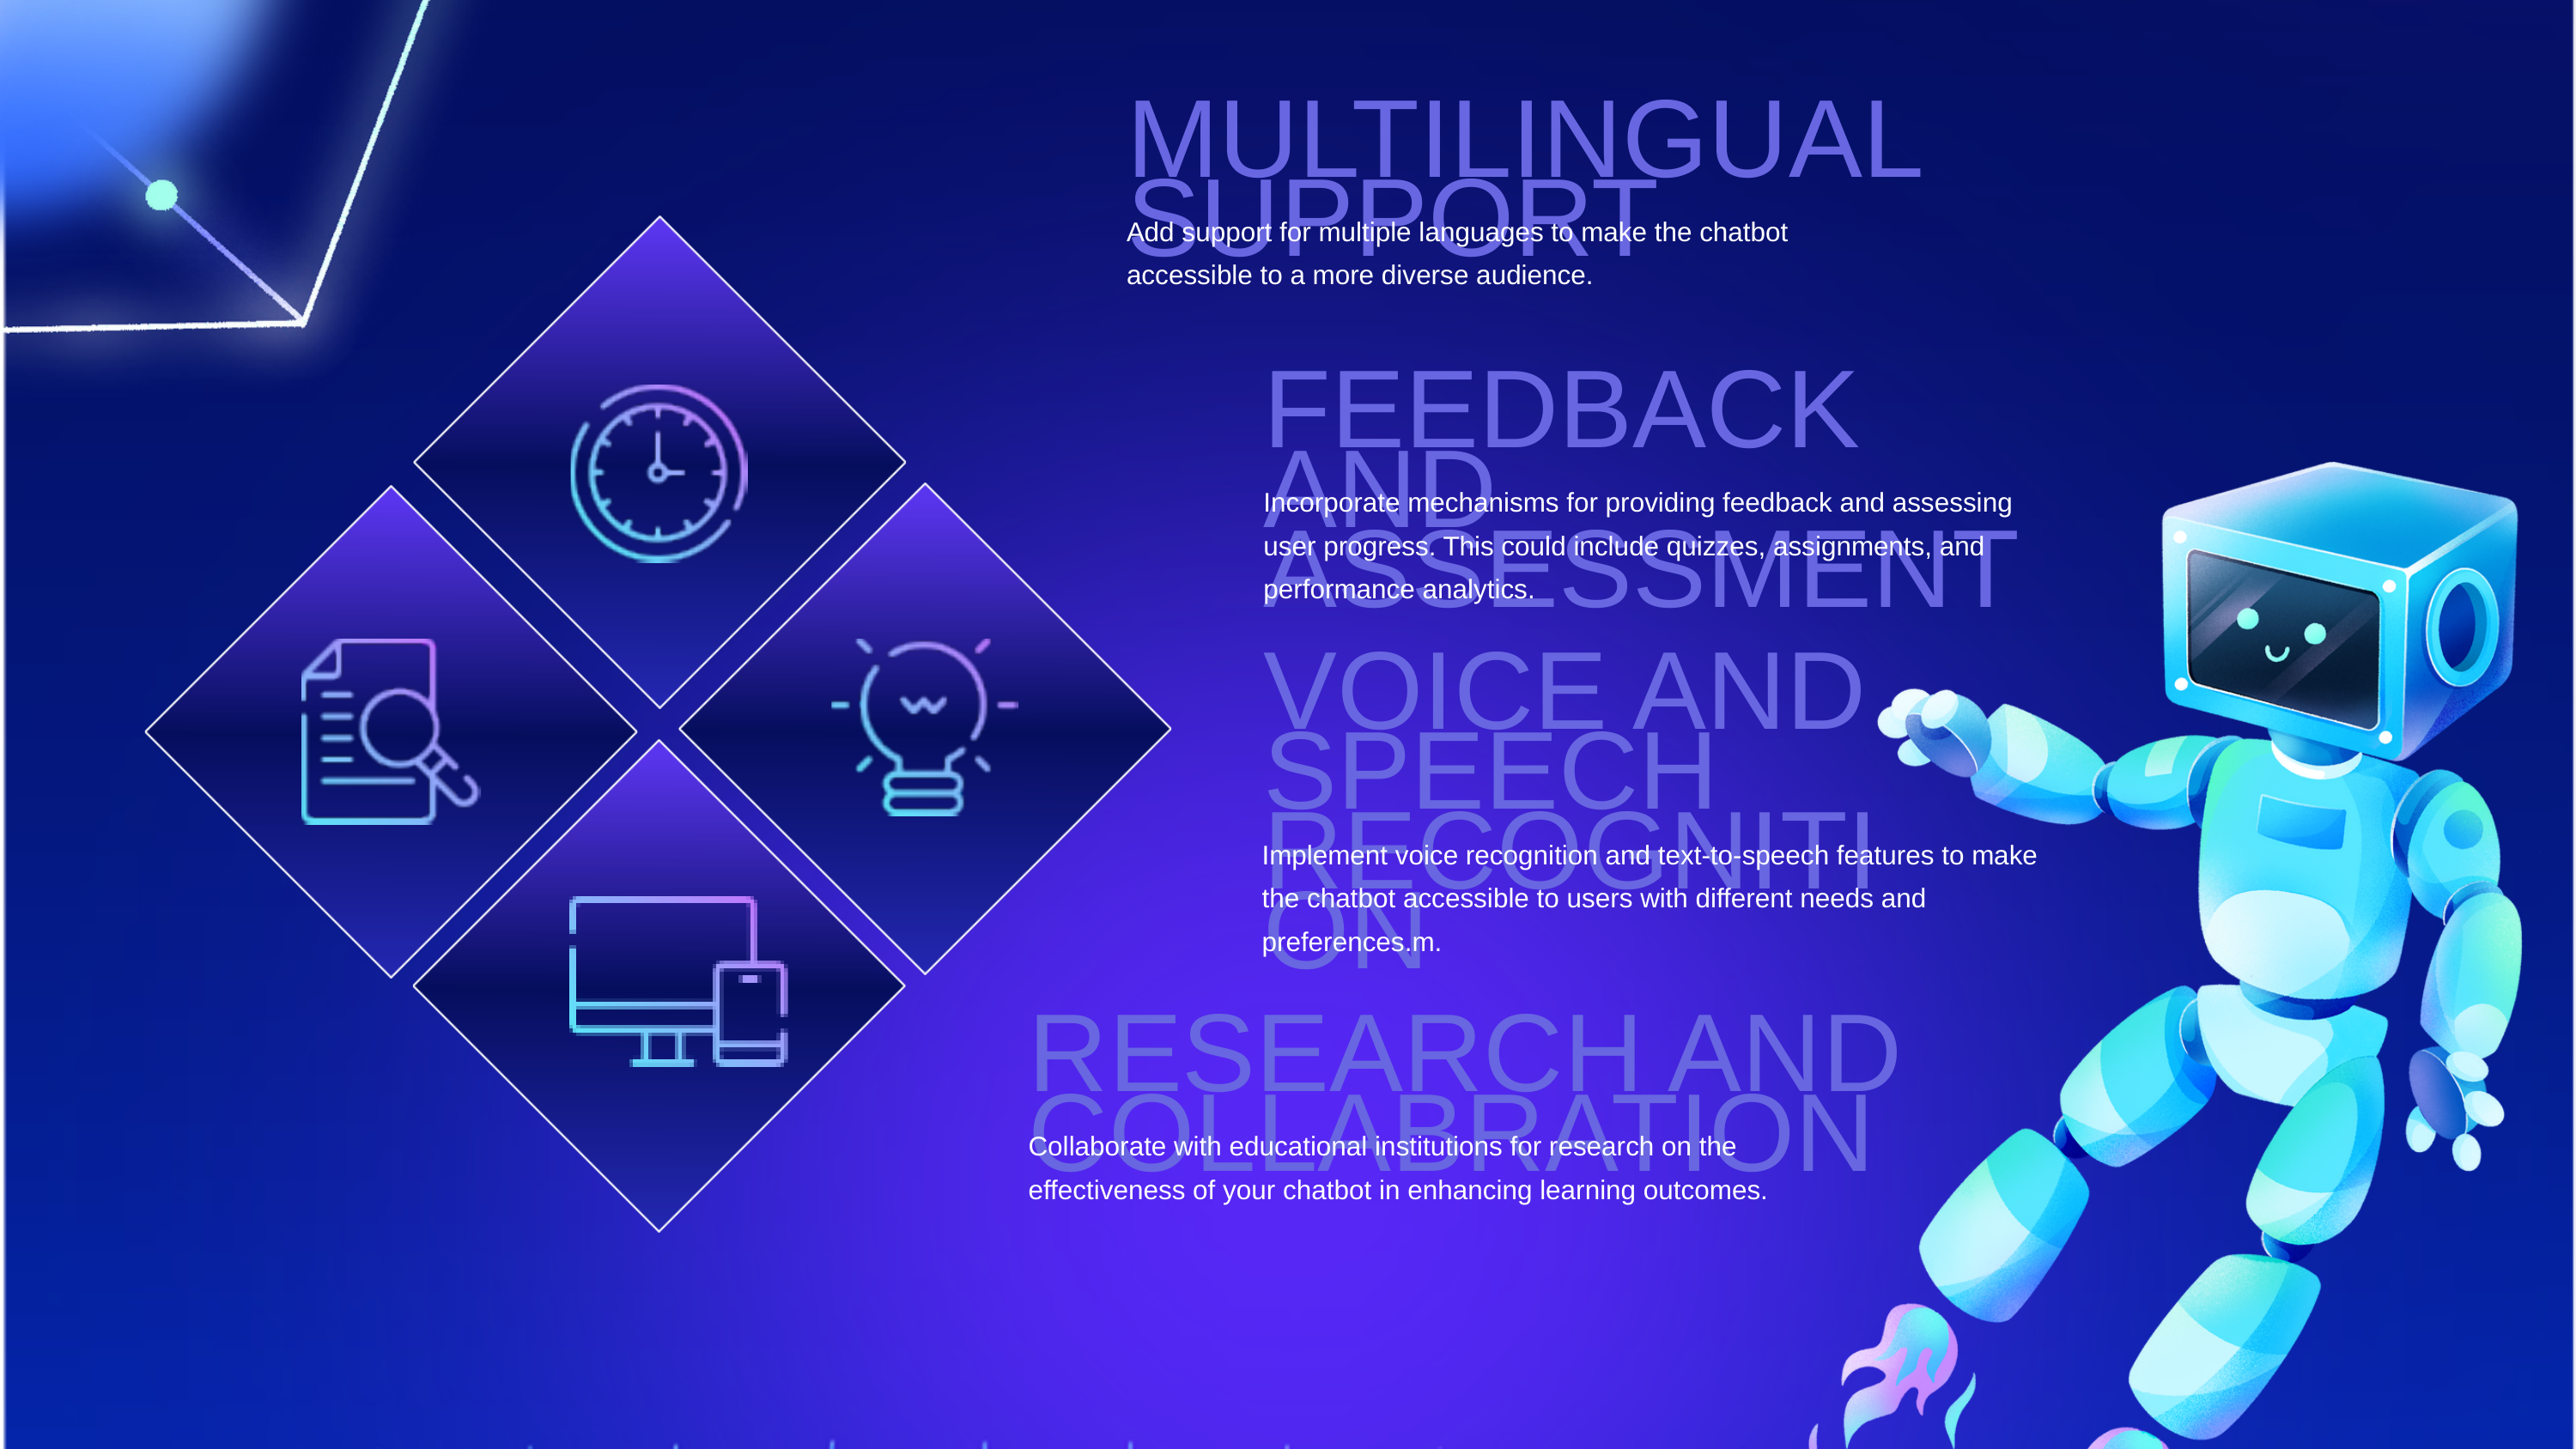

MULTILINGUAL SUPPORT

Add support for multiple languages to make the chatbot accessible to a more diverse audience.

FEEDBACK AND ASSESSMENT

Incorporate mechanisms for providing feedback and assessing user progress. This could include quizzes, assignments, and performance analytics.

VOICE AND SPEECH RECOGNITION

Implement voice recognition and text-to-speech features to make the chatbot accessible to users with different needs and preferences.m.

RESEARCH AND COLLABRATION
Collaborate with educational institutions for research on the effectiveness of your chatbot in enhancing learning outcomes.